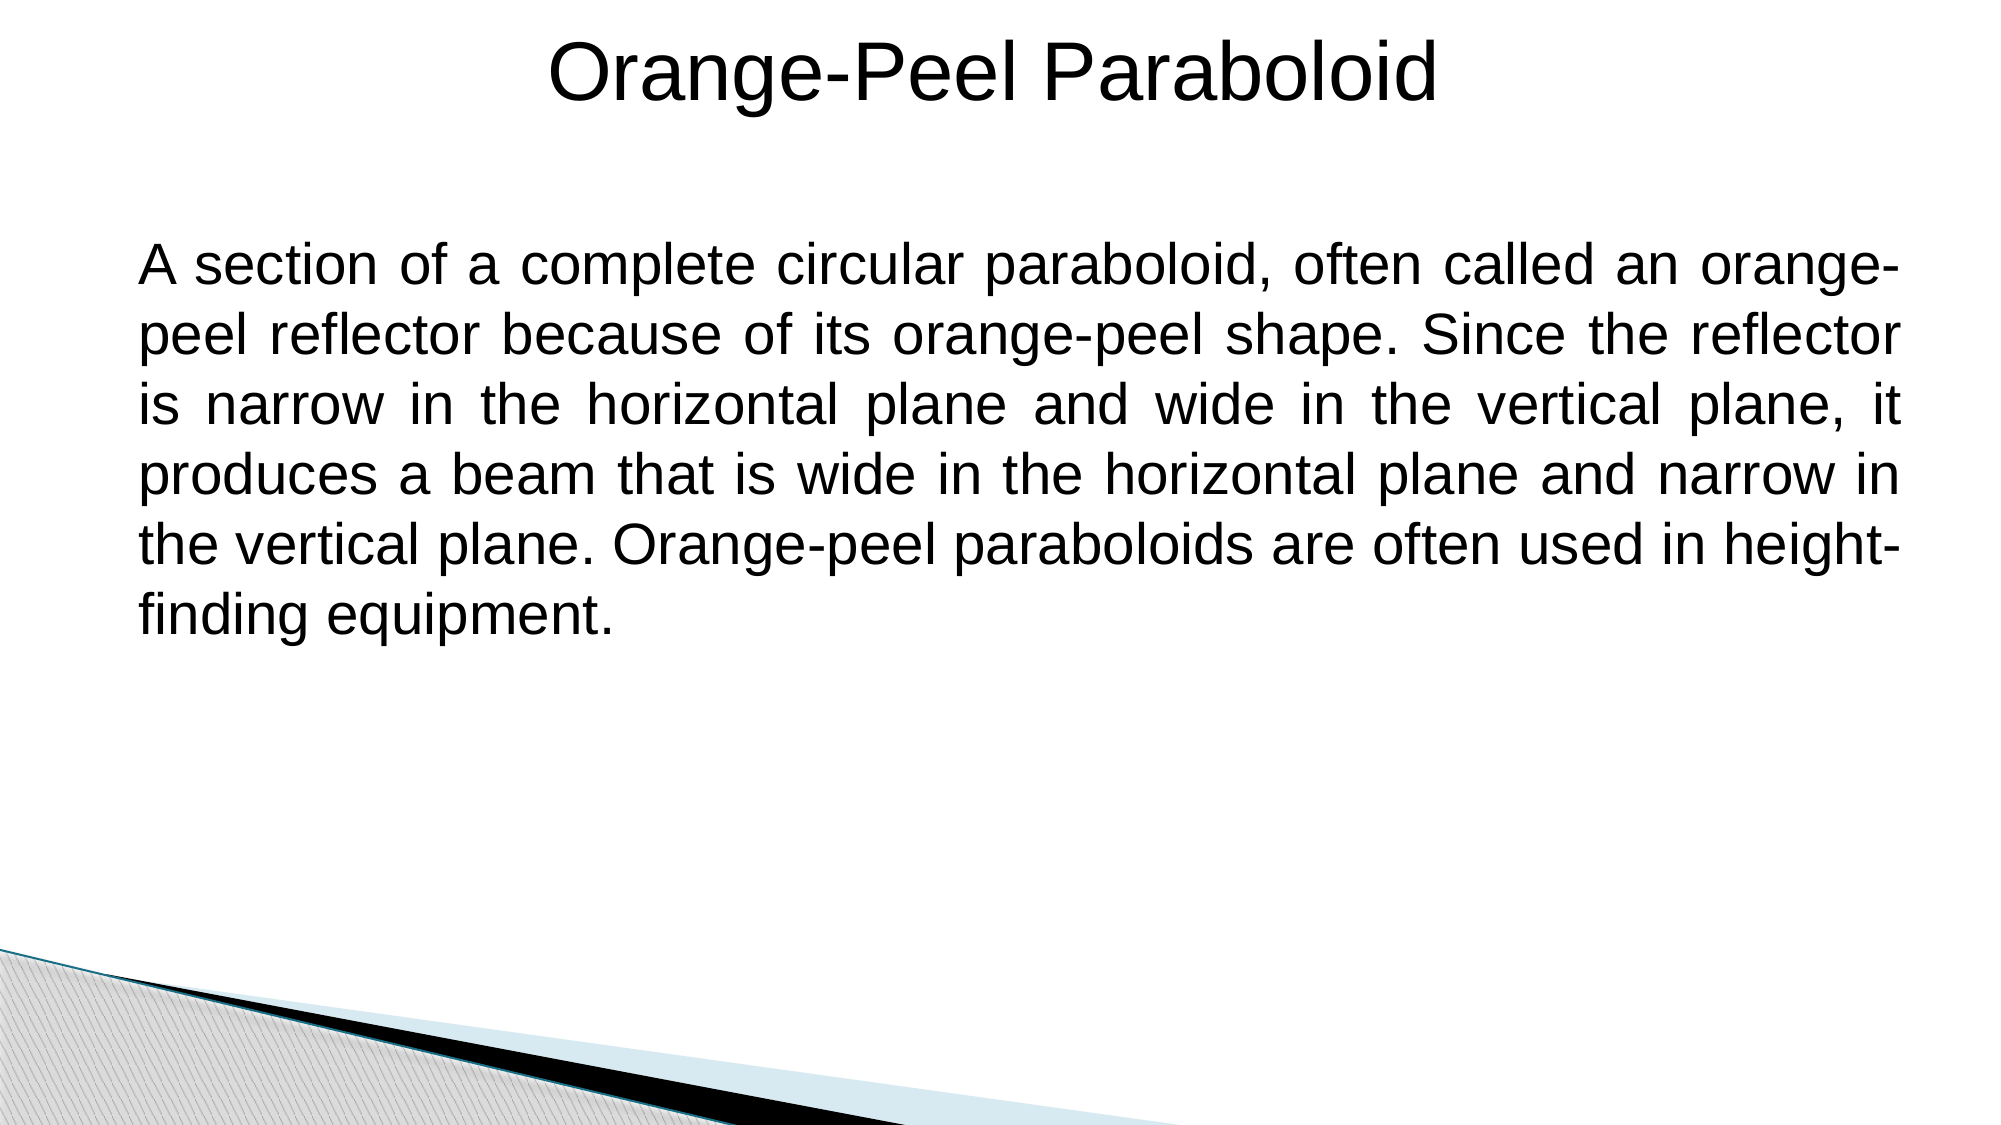

Orange-Peel Paraboloid
A section of a complete circular paraboloid, often called an orange-peel reflector because of its orange-peel shape. Since the reflector is narrow in the horizontal plane and wide in the vertical plane, it produces a beam that is wide in the horizontal plane and narrow in the vertical plane. Orange-peel paraboloids are often used in height-finding equipment.